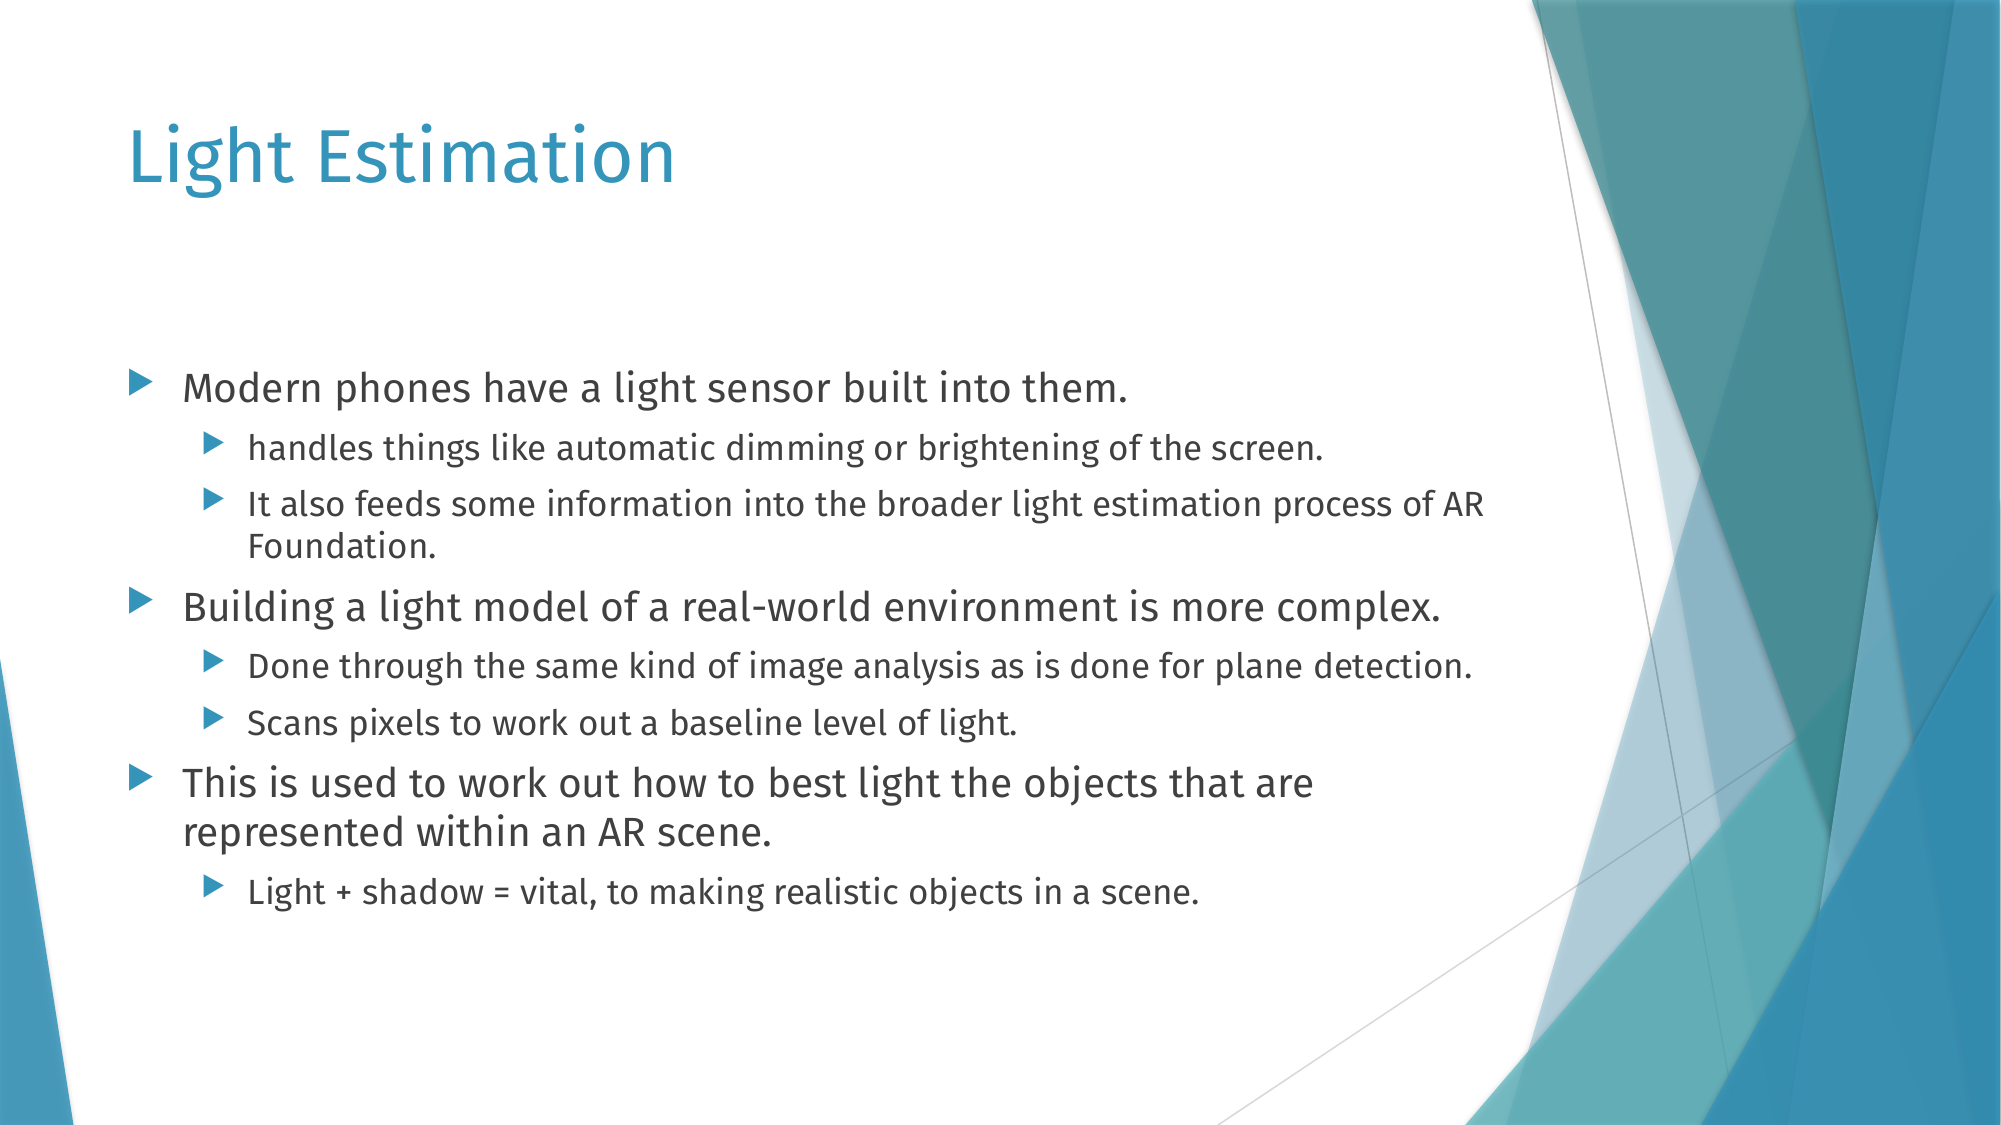

# Light Estimation
Modern phones have a light sensor built into them.
handles things like automatic dimming or brightening of the screen.
It also feeds some information into the broader light estimation process of AR Foundation.
Building a light model of a real-world environment is more complex.
Done through the same kind of image analysis as is done for plane detection.
Scans pixels to work out a baseline level of light.
This is used to work out how to best light the objects that are represented within an AR scene.
Light + shadow = vital, to making realistic objects in a scene.